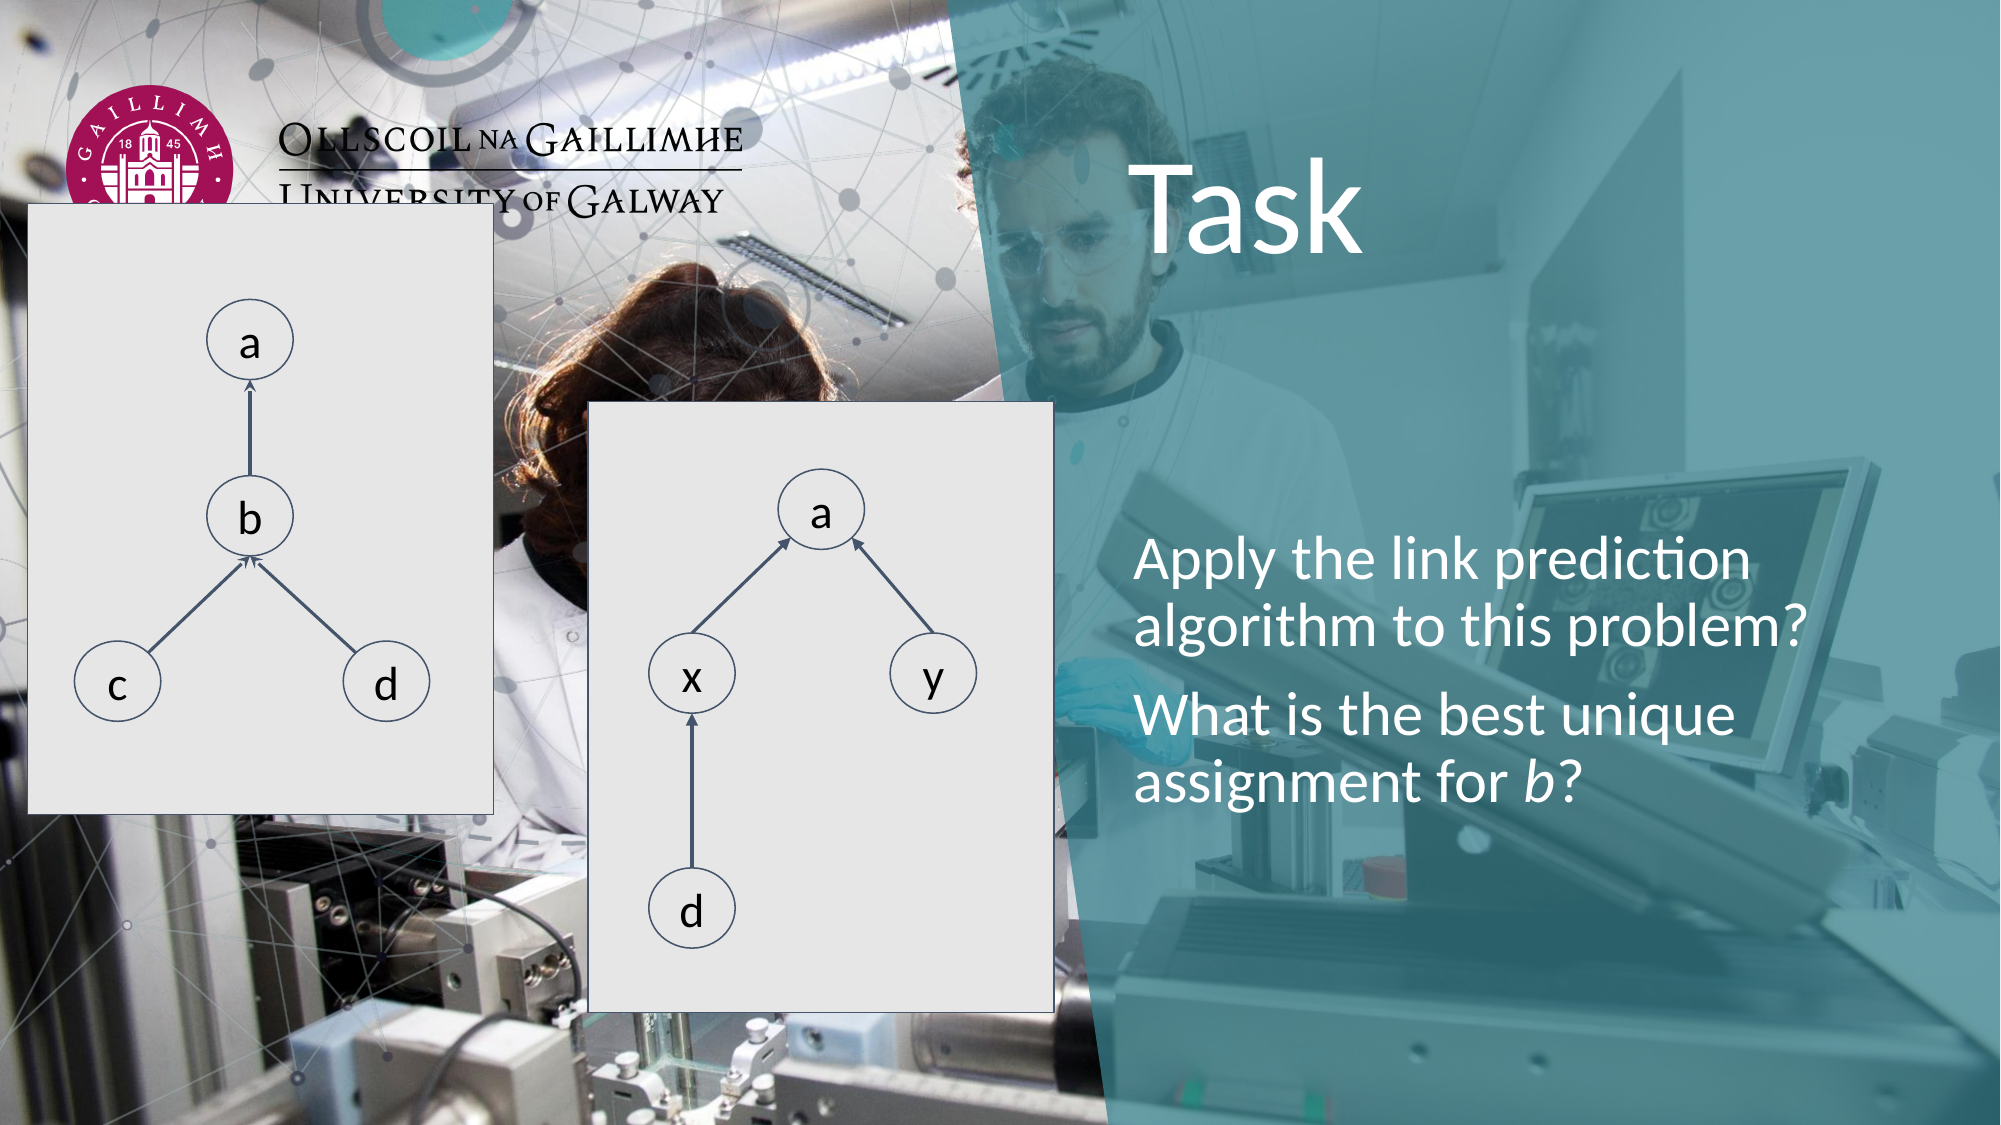

# Task

a

a
b
Apply the link prediction algorithm to this problem?
What is the best unique assignment for b?
x
y
c
d
d